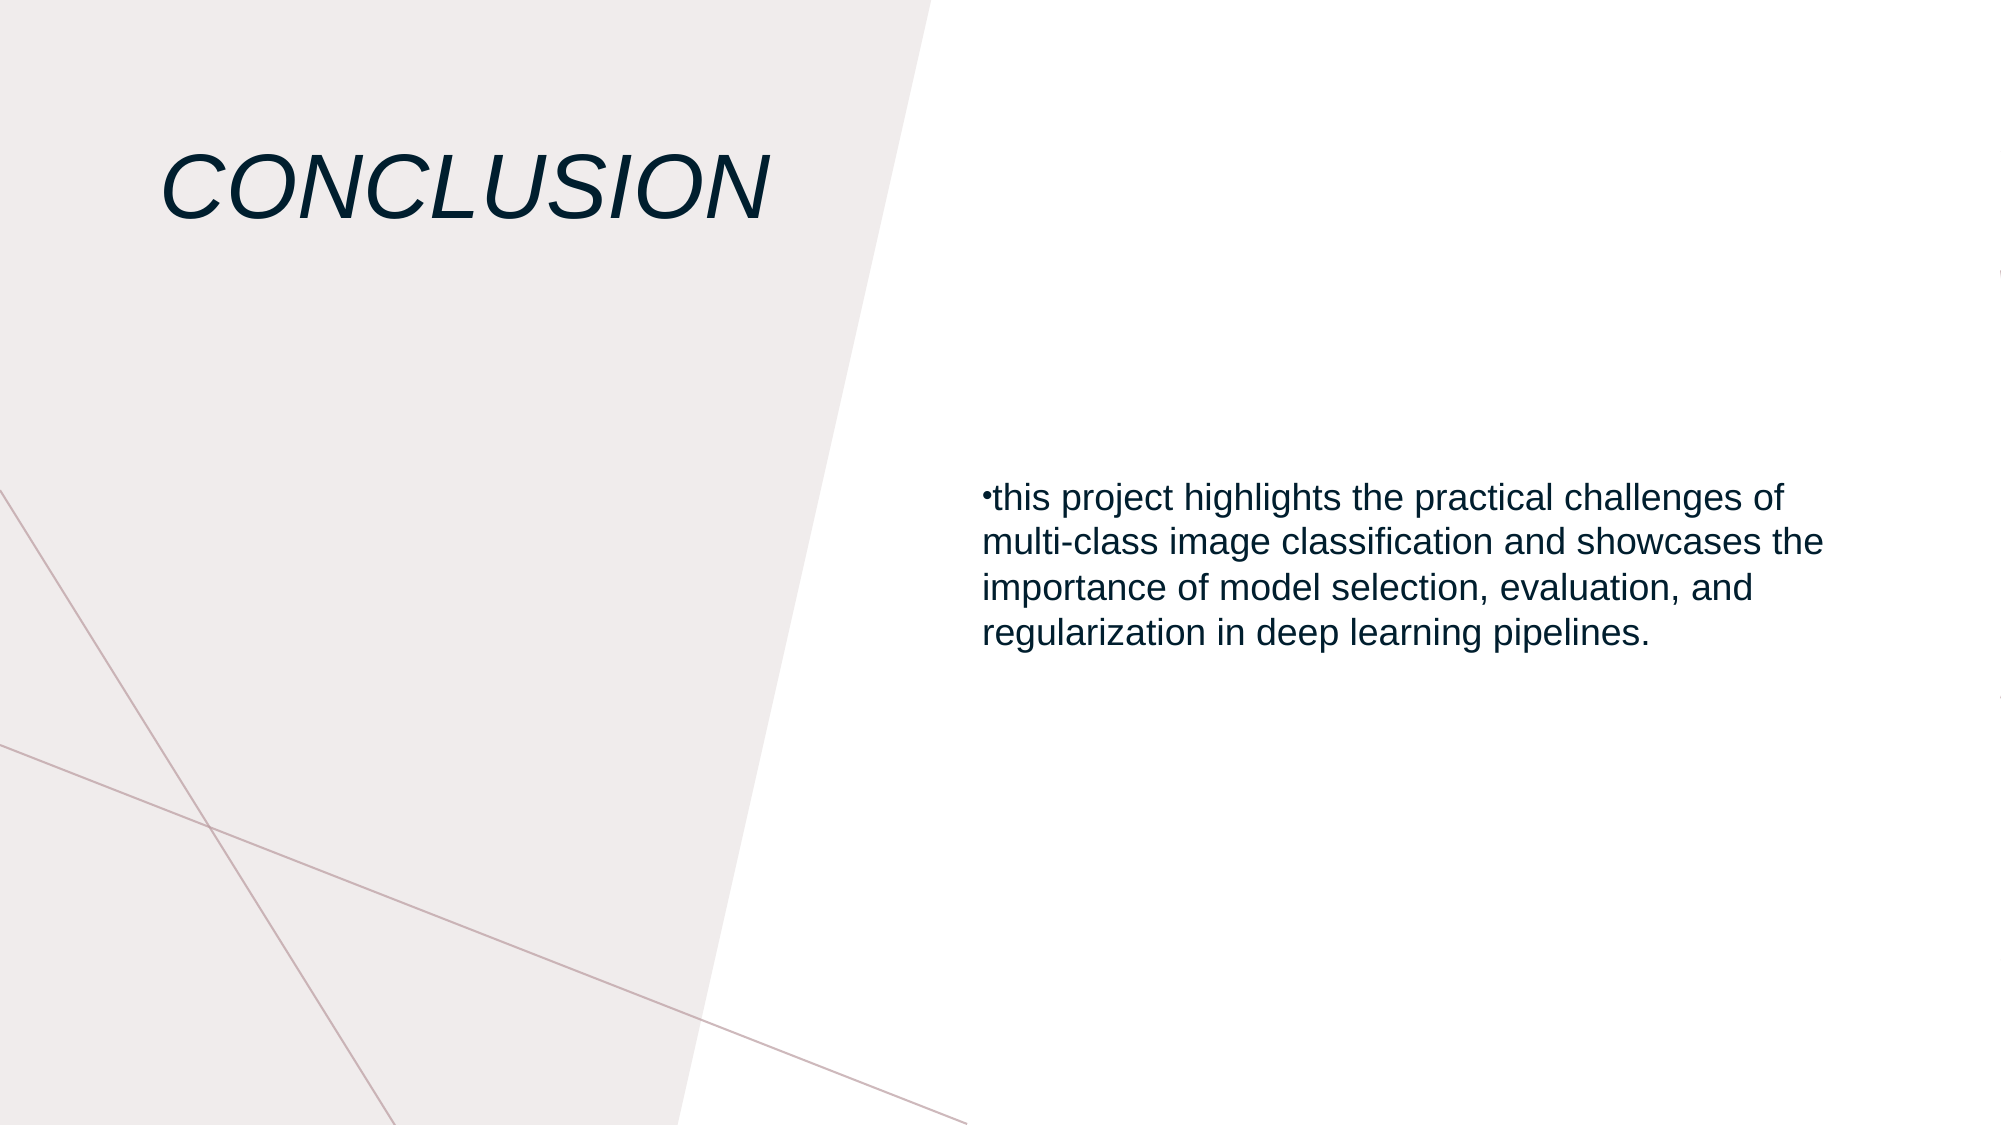

this project highlights the practical challenges of multi-class image classification and showcases the importance of model selection, evaluation, and regularization in deep learning pipelines.
# CONCLUSION